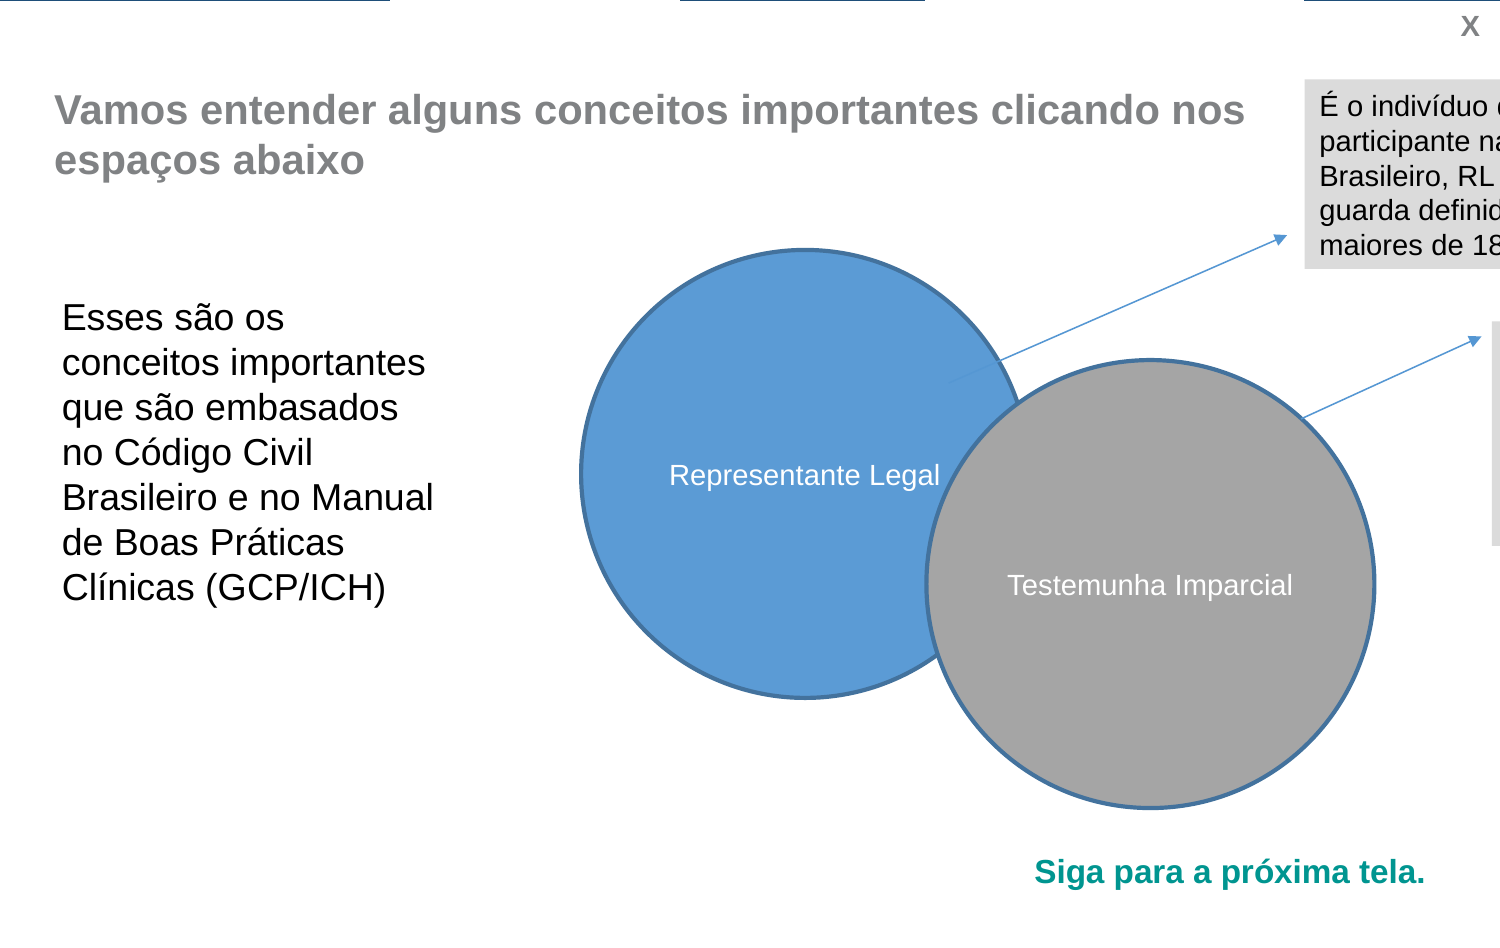

X
Interação: Hotspost image
Colunas: 1
Tela: 5

Vamos entender alguns conceitos importantes clicando nos espaços abaixo

É o indivíduo que pode autorizar a inclusão do participante na pesquisa. Segundo o Código Civil Brasileiro, RL são: os pais; pai ou mãe que tenha a guarda definido pelo juiz; tutores. Os RLs devem ser maiores de 18 anos.
Representante Legal
Esses são os conceitos importantes que são embasados no Código Civil Brasileiro e no Manual de Boas Práticas Clínicas (GCP/ICH)
Indivíduo que tenha mínimo risco de influenciar a decisão final do participante em aceitar/recusar participar do estudo. Deve-se obter uma testemunha imparcial quando os pais ou participantes são analfabetos ou estejam impossibilitados de ler. A testemunha não pode ser da equipe da pesquisa.
Testemunha Imparcial
Siga para a próxima tela.